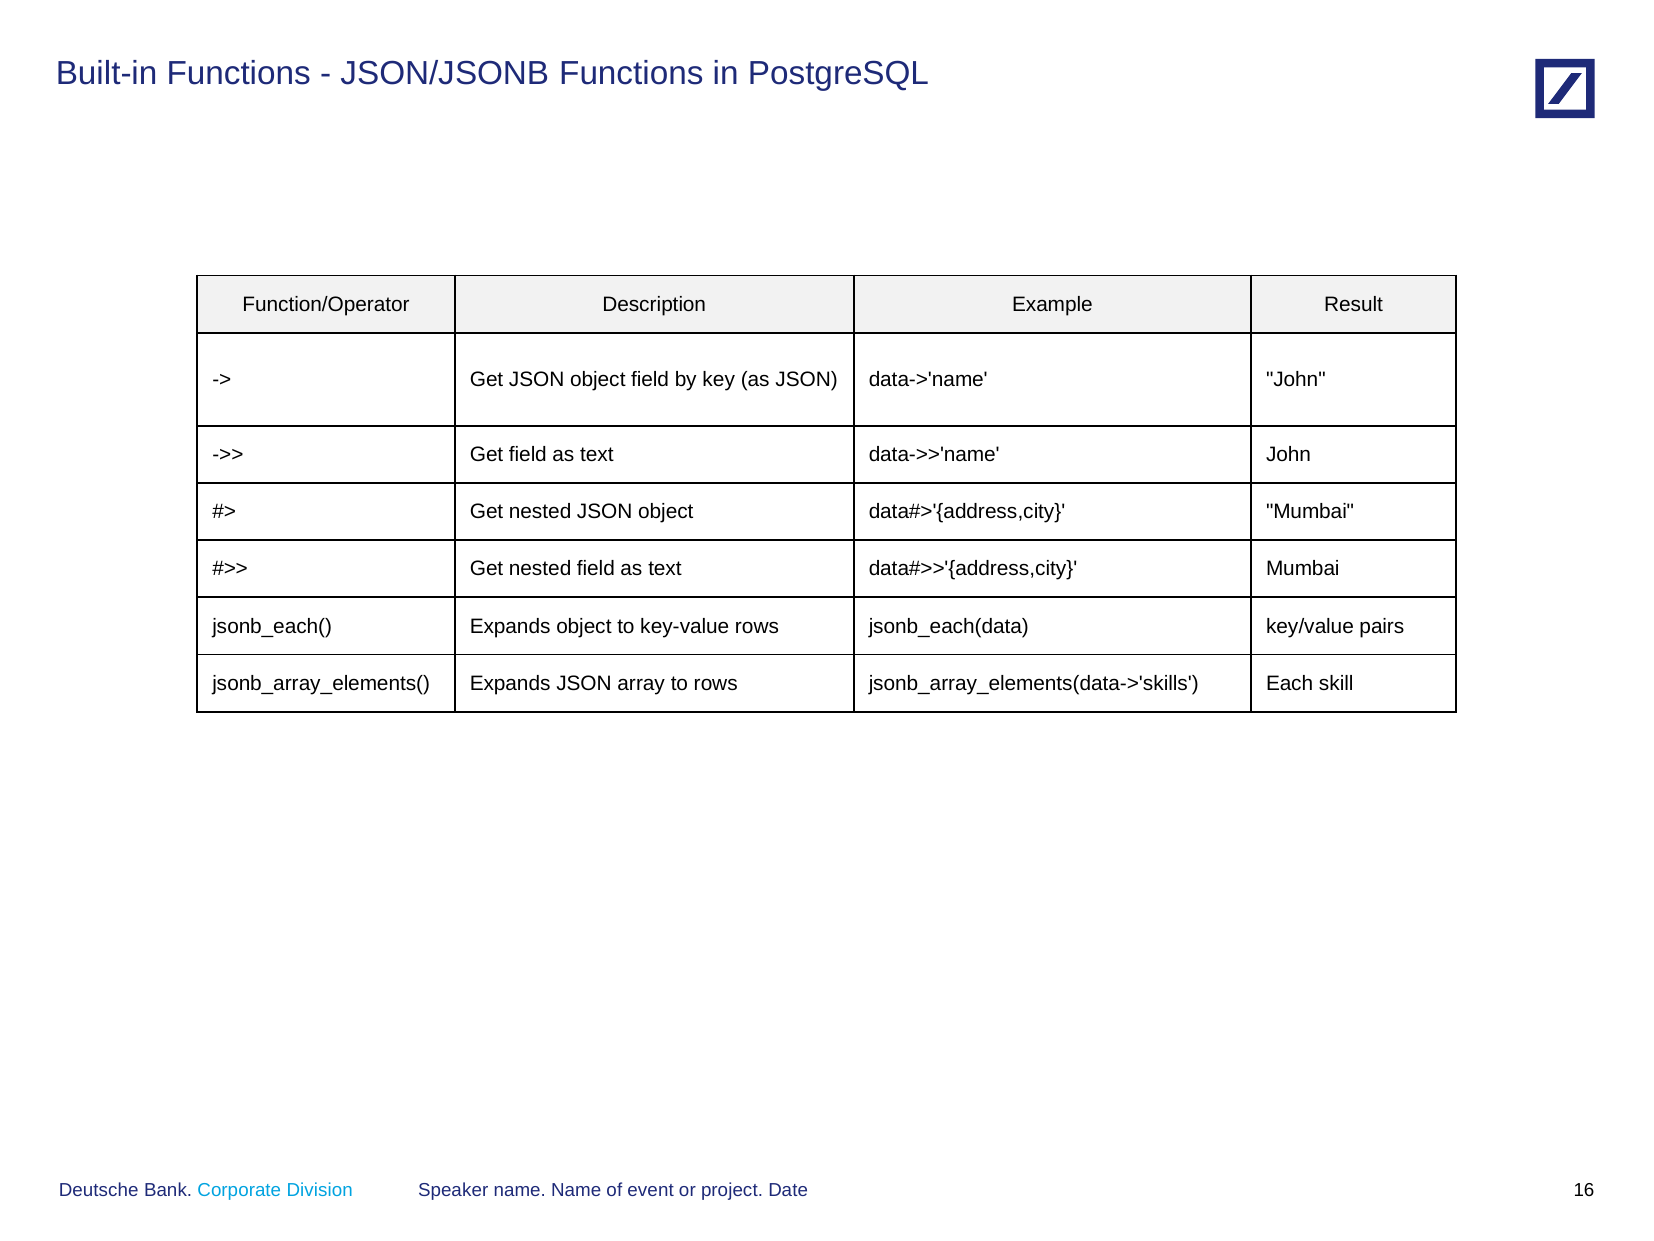

# Built-in Functions - JSON/JSONB Functions in PostgreSQL
| Function/Operator | Description | Example | Result |
| --- | --- | --- | --- |
| -> | Get JSON object field by key (as JSON) | data->'name' | "John" |
| ->> | Get field as text | data->>'name' | John |
| #> | Get nested JSON object | data#>'{address,city}' | "Mumbai" |
| #>> | Get nested field as text | data#>>'{address,city}' | Mumbai |
| jsonb\_each() | Expands object to key-value rows | jsonb\_each(data) | key/value pairs |
| jsonb\_array\_elements() | Expands JSON array to rows | jsonb\_array\_elements(data->'skills') | Each skill |
Speaker name. Name of event or project. Date
16